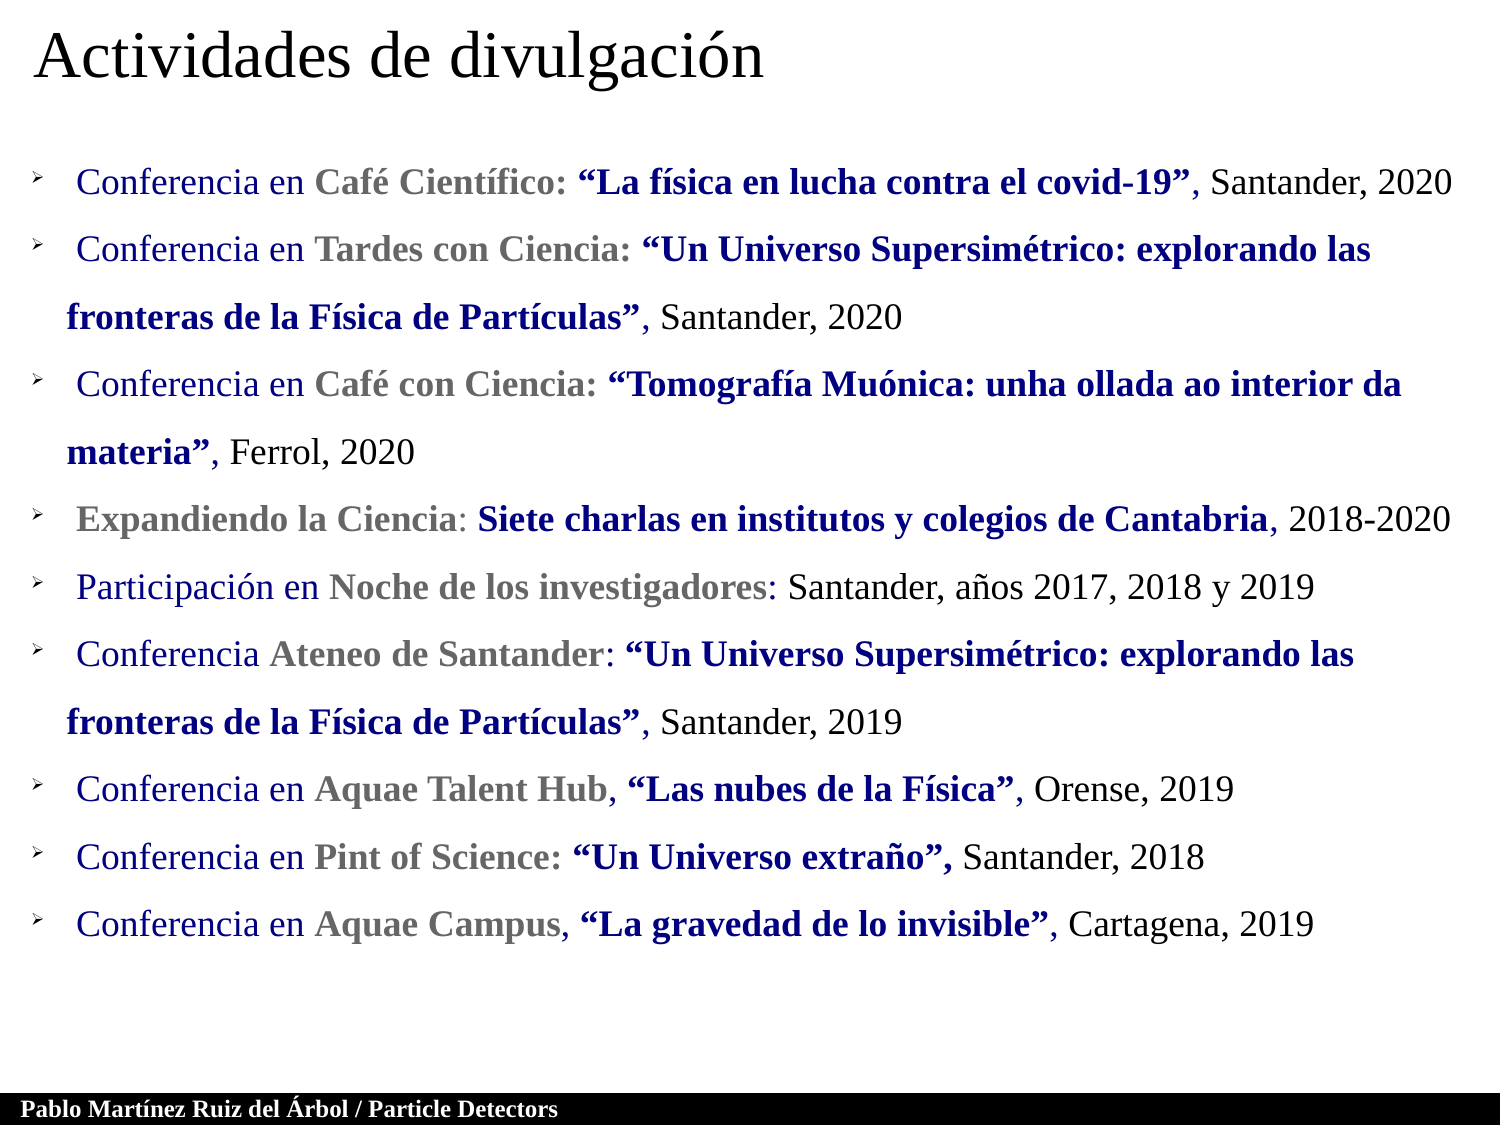

Actividades de divulgación
 Conferencia en Café Científico: “La física en lucha contra el covid-19”, Santander, 2020
 Conferencia en Tardes con Ciencia: “Un Universo Supersimétrico: explorando las fronteras de la Física de Partículas”, Santander, 2020
 Conferencia en Café con Ciencia: “Tomografía Muónica: unha ollada ao interior da materia”, Ferrol, 2020
 Expandiendo la Ciencia: Siete charlas en institutos y colegios de Cantabria, 2018-2020
 Participación en Noche de los investigadores: Santander, años 2017, 2018 y 2019
 Conferencia Ateneo de Santander: “Un Universo Supersimétrico: explorando las fronteras de la Física de Partículas”, Santander, 2019
 Conferencia en Aquae Talent Hub, “Las nubes de la Física”, Orense, 2019
 Conferencia en Pint of Science: “Un Universo extraño”, Santander, 2018
 Conferencia en Aquae Campus, “La gravedad de lo invisible”, Cartagena, 2019